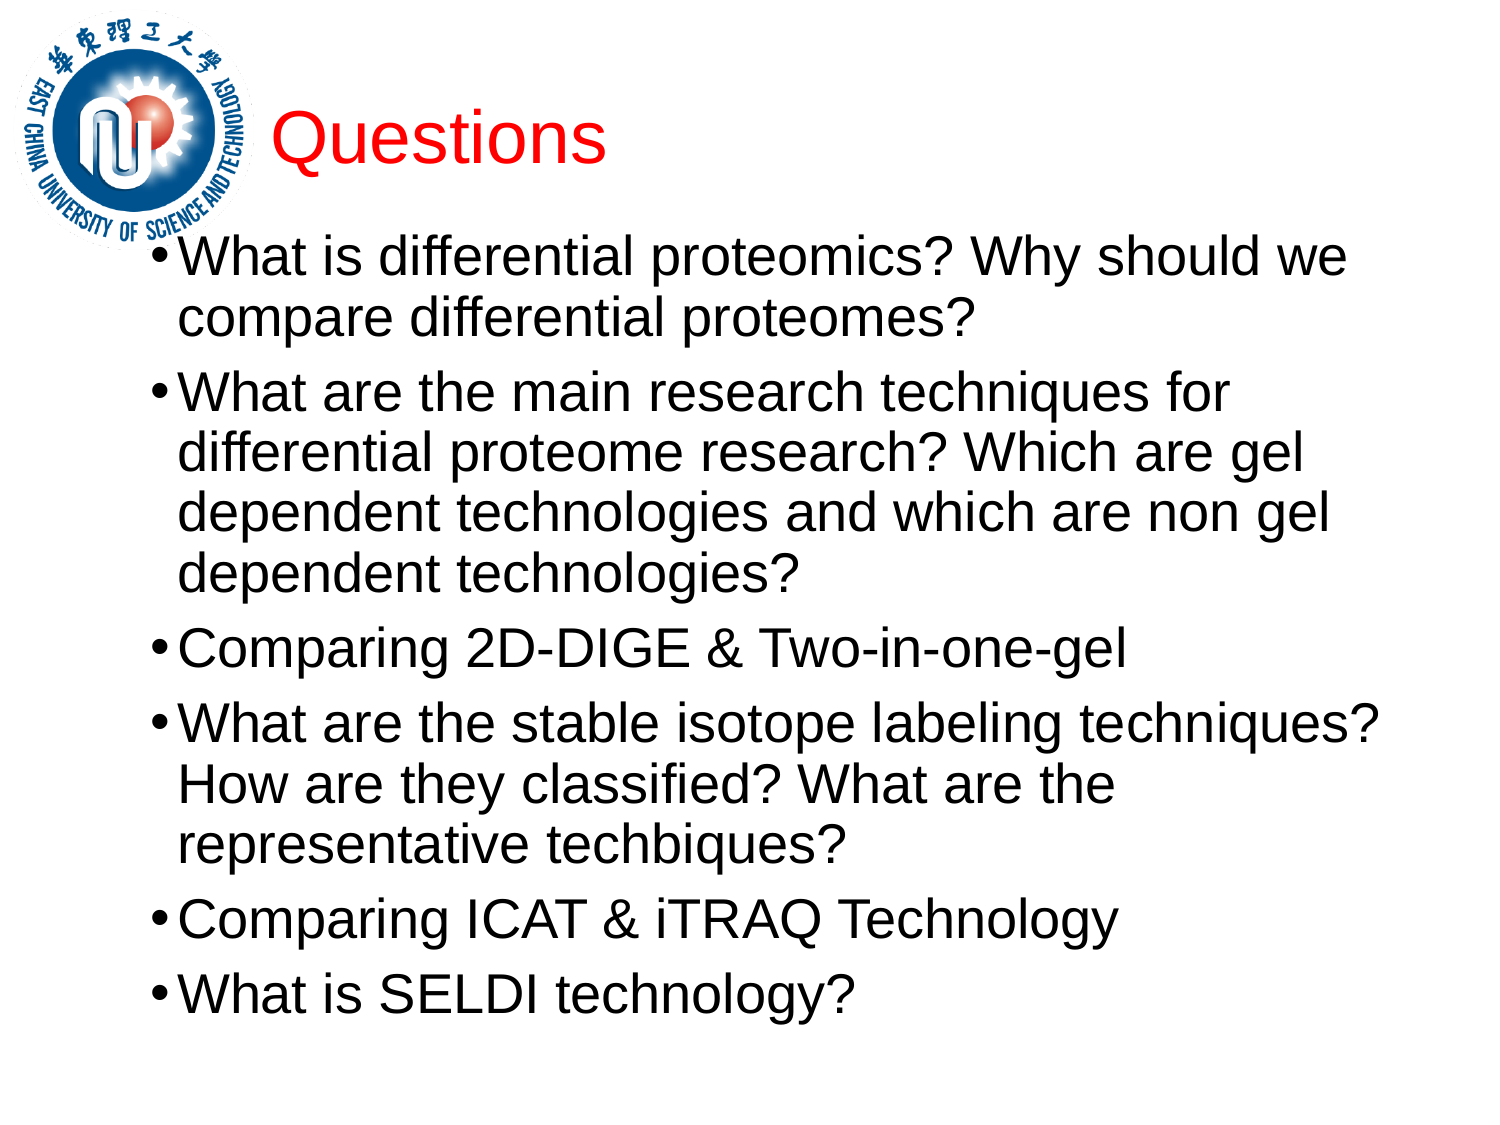

# Questions
What is differential proteomics? Why should we compare differential proteomes?
What are the main research techniques for differential proteome research? Which are gel dependent technologies and which are non gel dependent technologies?
Comparing 2D-DIGE & Two-in-one-gel
What are the stable isotope labeling techniques? How are they classified? What are the  representative techbiques?
Comparing ICAT & iTRAQ Technology
What is SELDI technology?